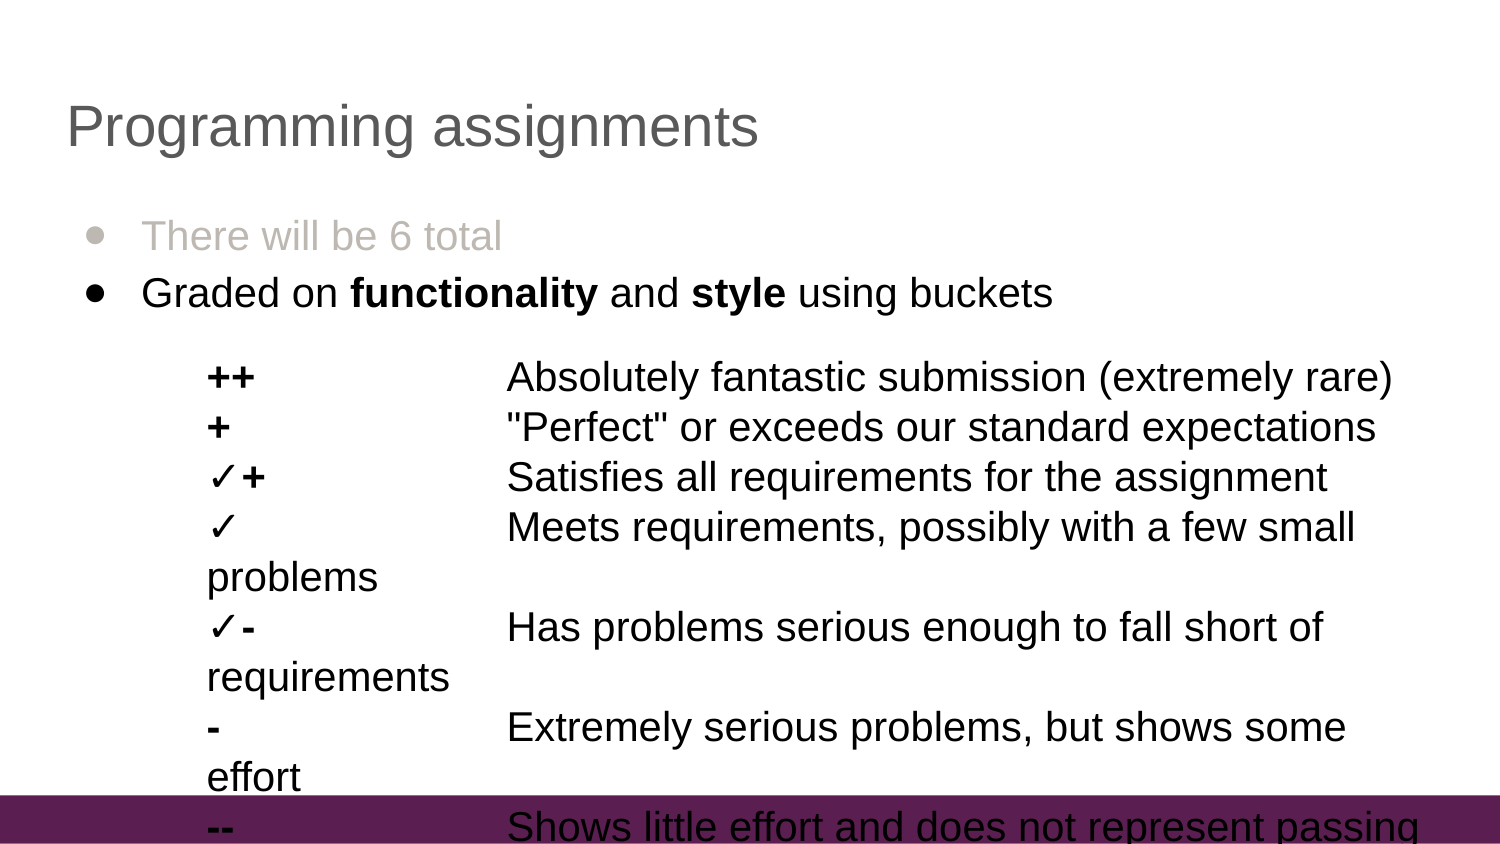

# Programming assignments

There will be 6 total
Graded on functionality and style using buckets
++		Absolutely fantastic submission (extremely rare)
+		"Perfect" or exceeds our standard expectations
✓+		Satisfies all requirements for the assignment
✓		Meets requirements, possibly with a few small problems
✓-		Has problems serious enough to fall short of requirements
-		Extremely serious problems, but shows some effort
--		Shows little effort and does not represent passing work